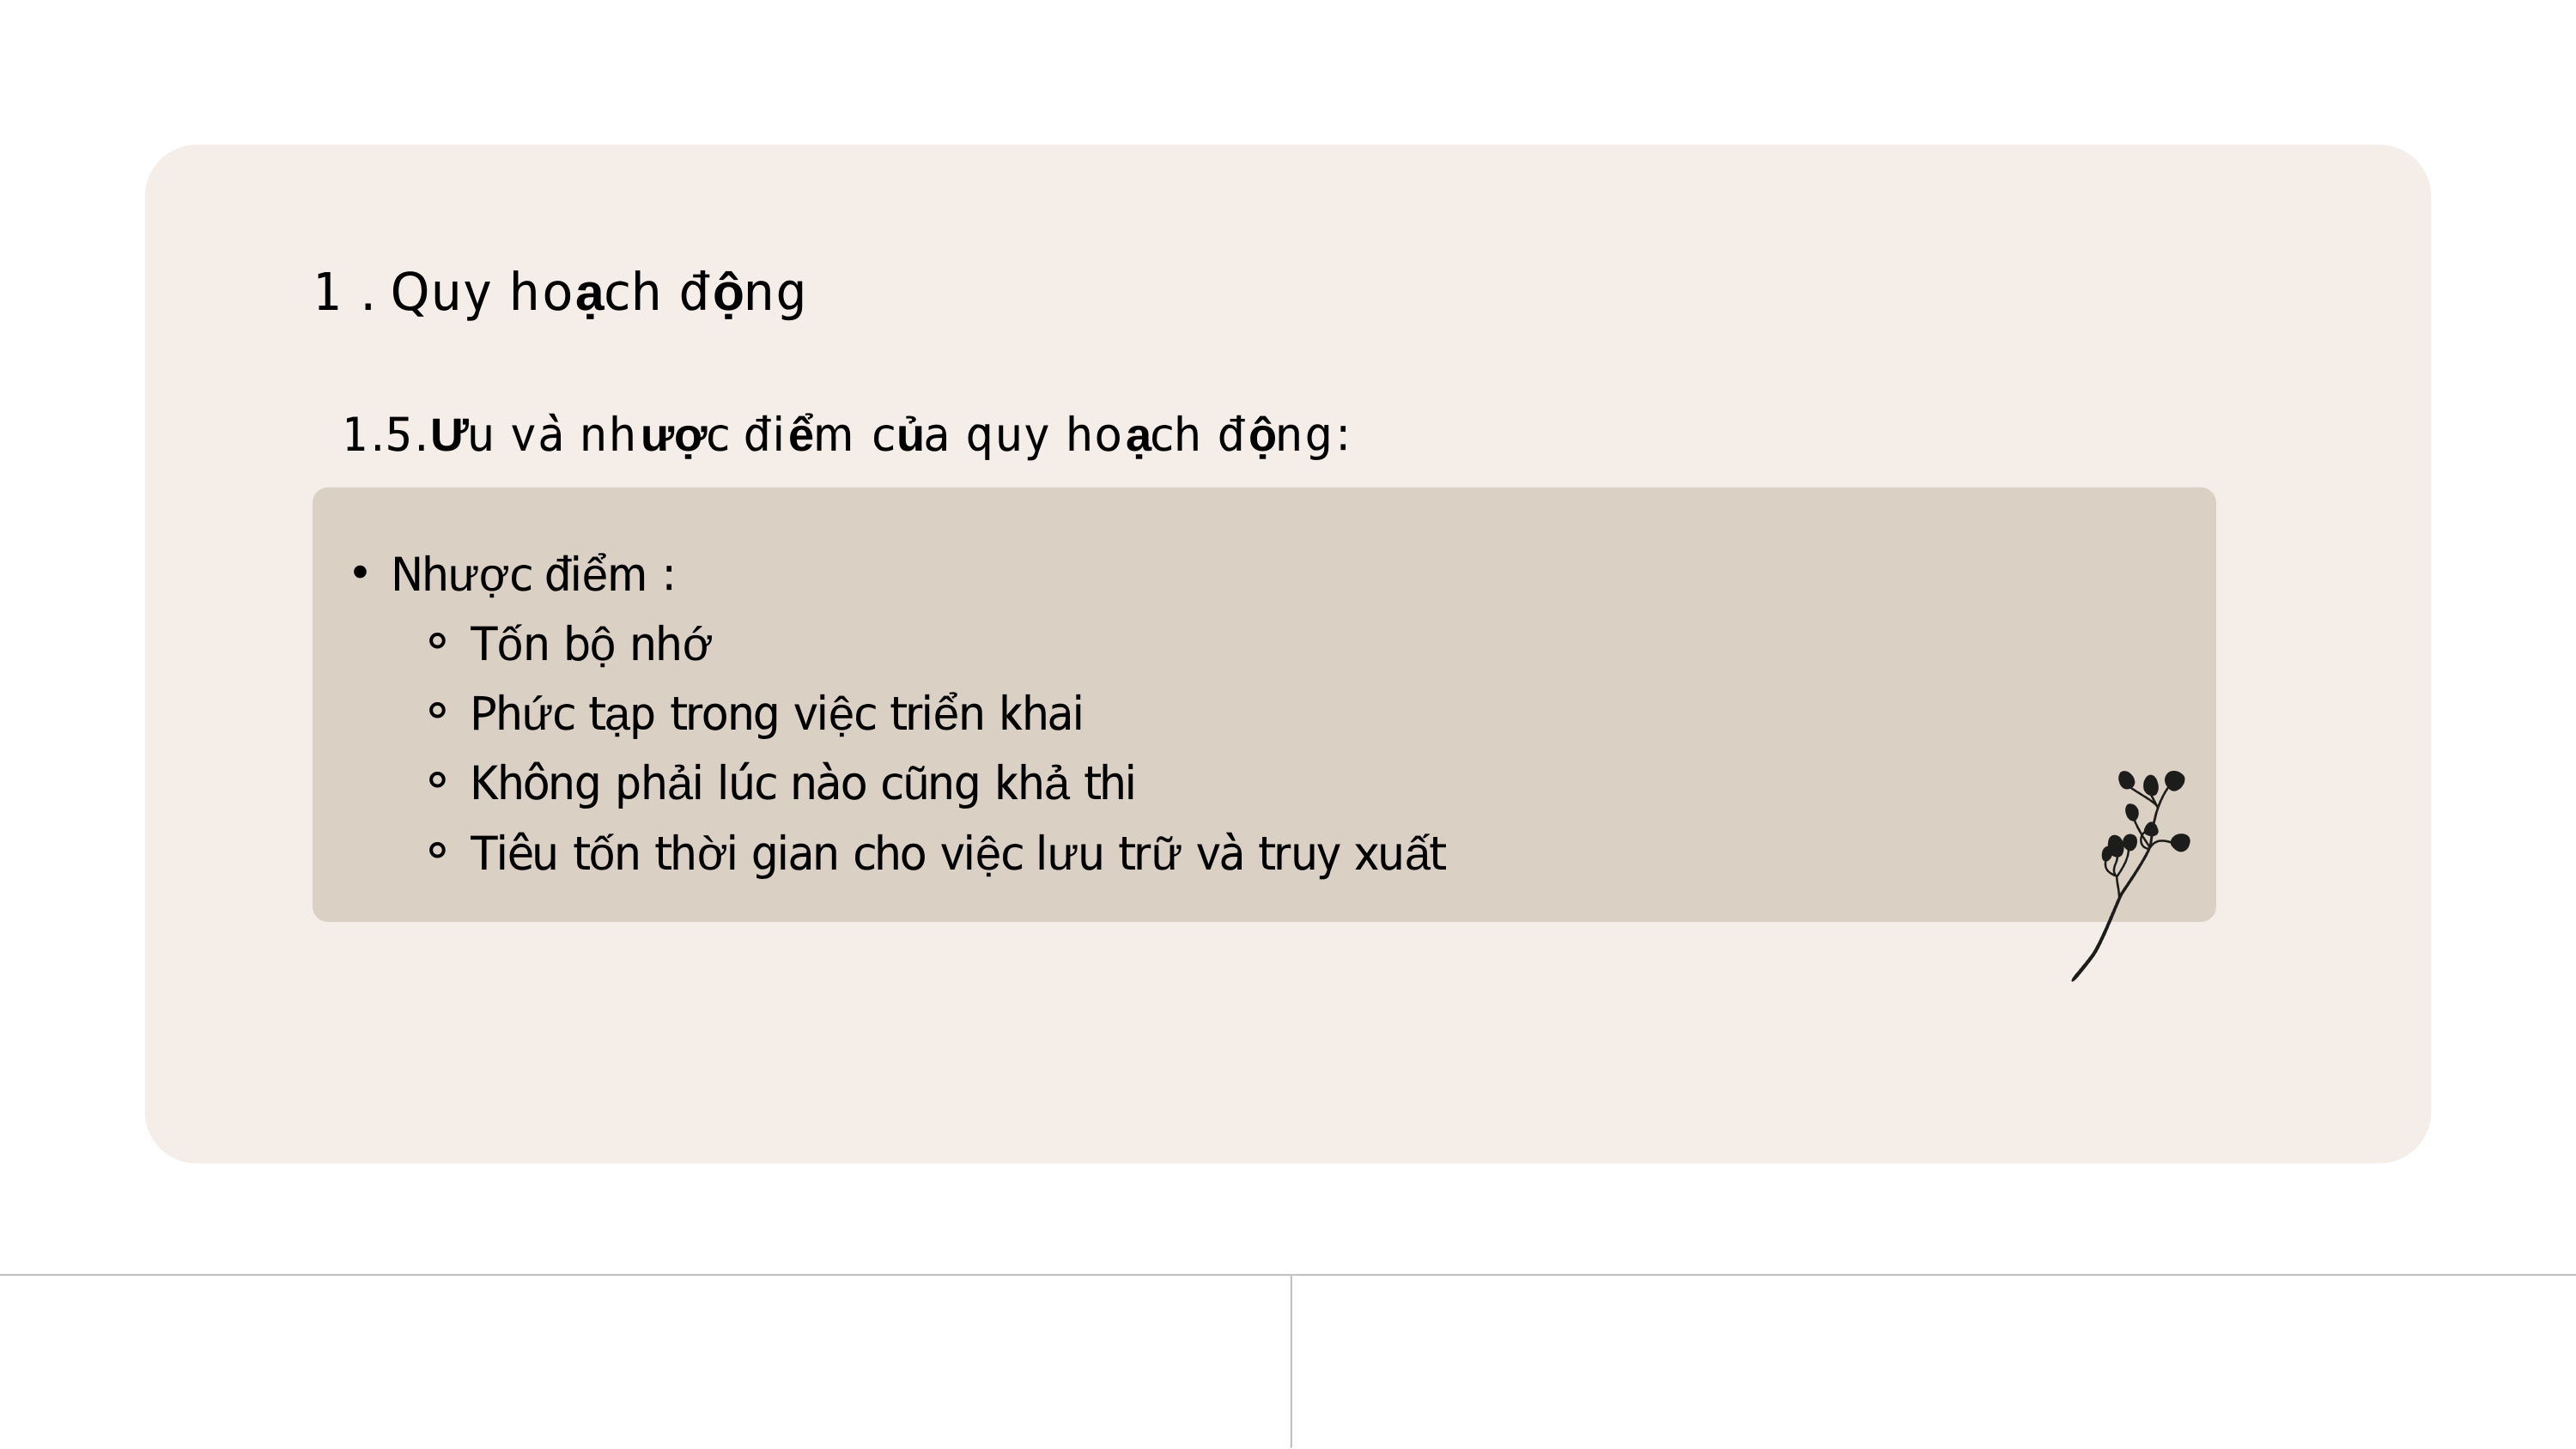

1 . Quy hoạch động

  1.5.Ưu và nhược điểm của quy hoạch động:

Nhược điểm :
Tốn bộ nhớ
Phức tạp trong việc triển khai
Không phải lúc nào cũng khả thi
Tiêu tốn thời gian cho việc lưu trữ và truy xuất